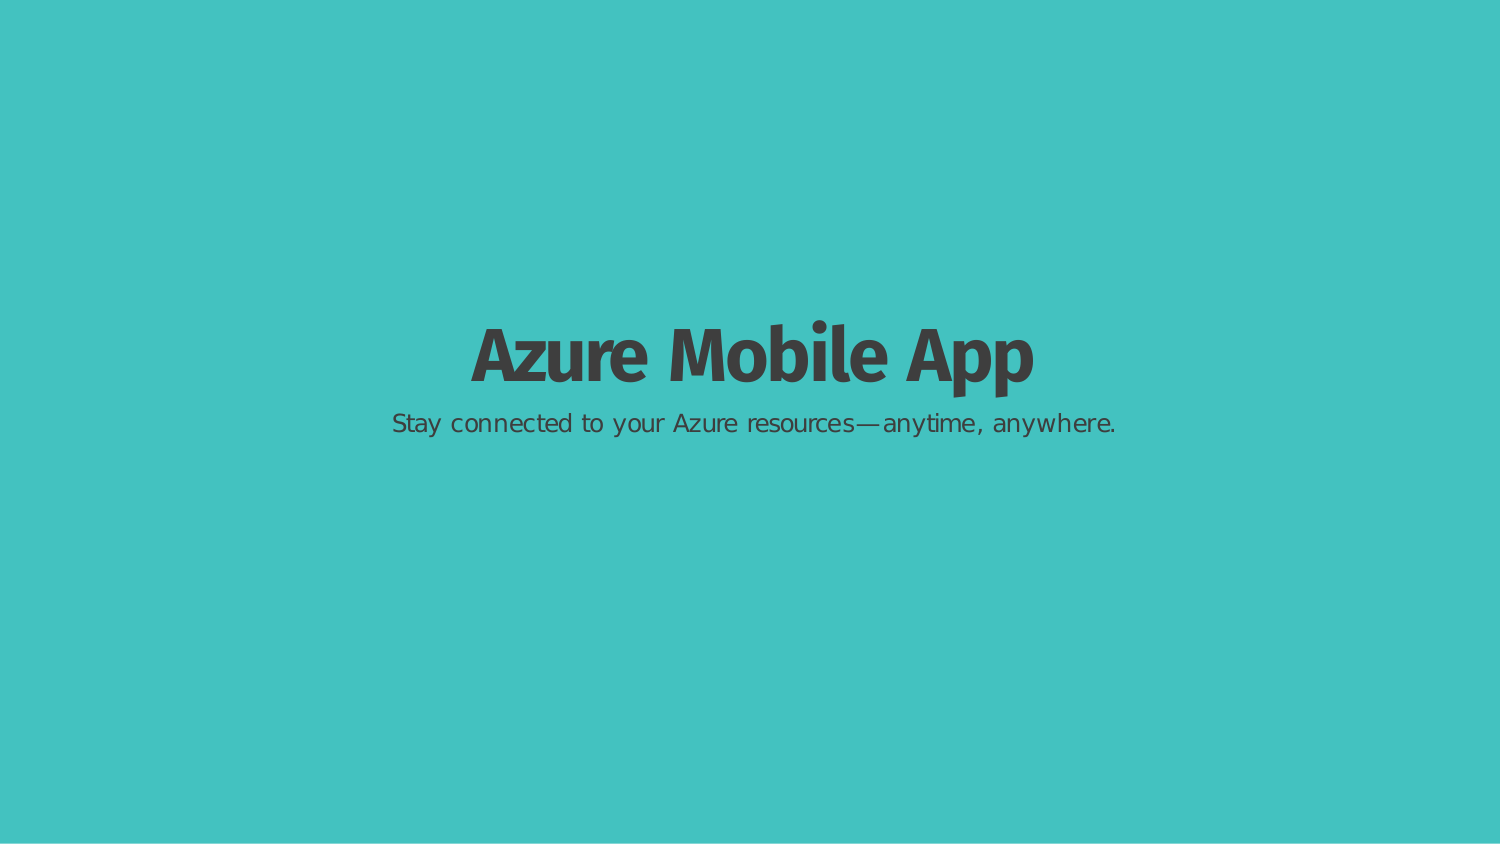

# Azure Mobile App
Stay connected to your Azure resources—anytime, anywhere.